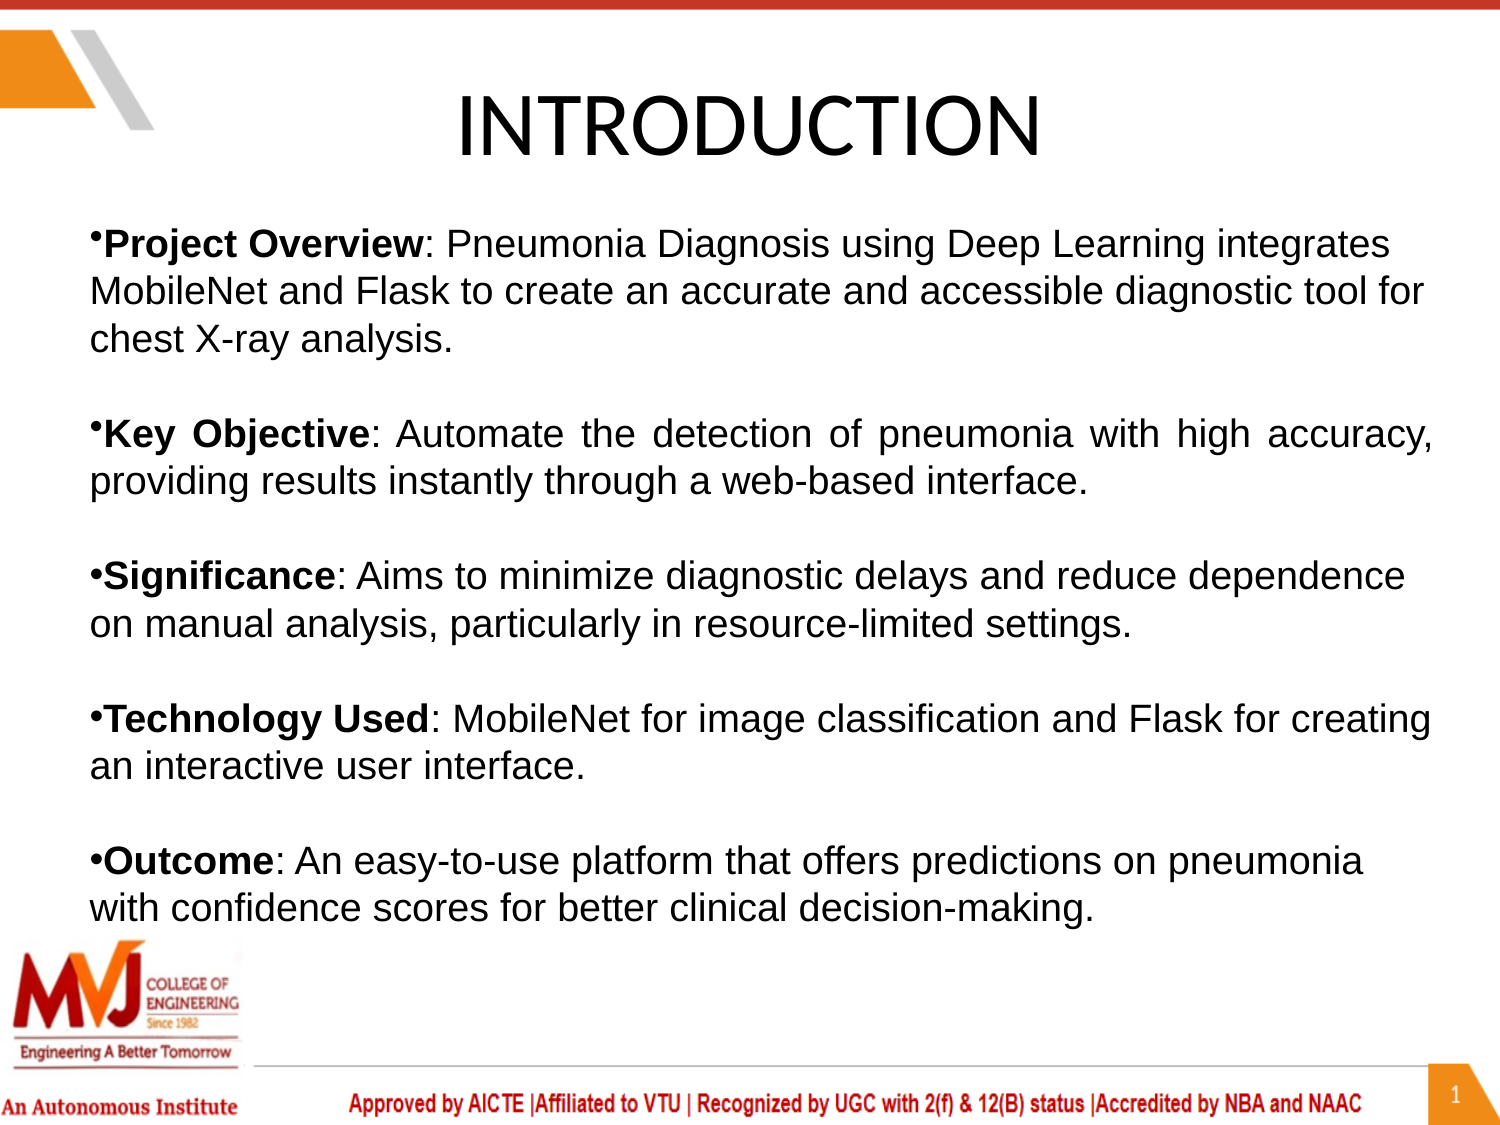

# INTRODUCTION
Project Overview: Pneumonia Diagnosis using Deep Learning integrates MobileNet and Flask to create an accurate and accessible diagnostic tool for chest X-ray analysis.

Key Objective: Automate the detection of pneumonia with high accuracy, providing results instantly through a web-based interface.

Significance: Aims to minimize diagnostic delays and reduce dependence on manual analysis, particularly in resource-limited settings.

Technology Used: MobileNet for image classification and Flask for creating an interactive user interface.

Outcome: An easy-to-use platform that offers predictions on pneumonia with confidence scores for better clinical decision-making.